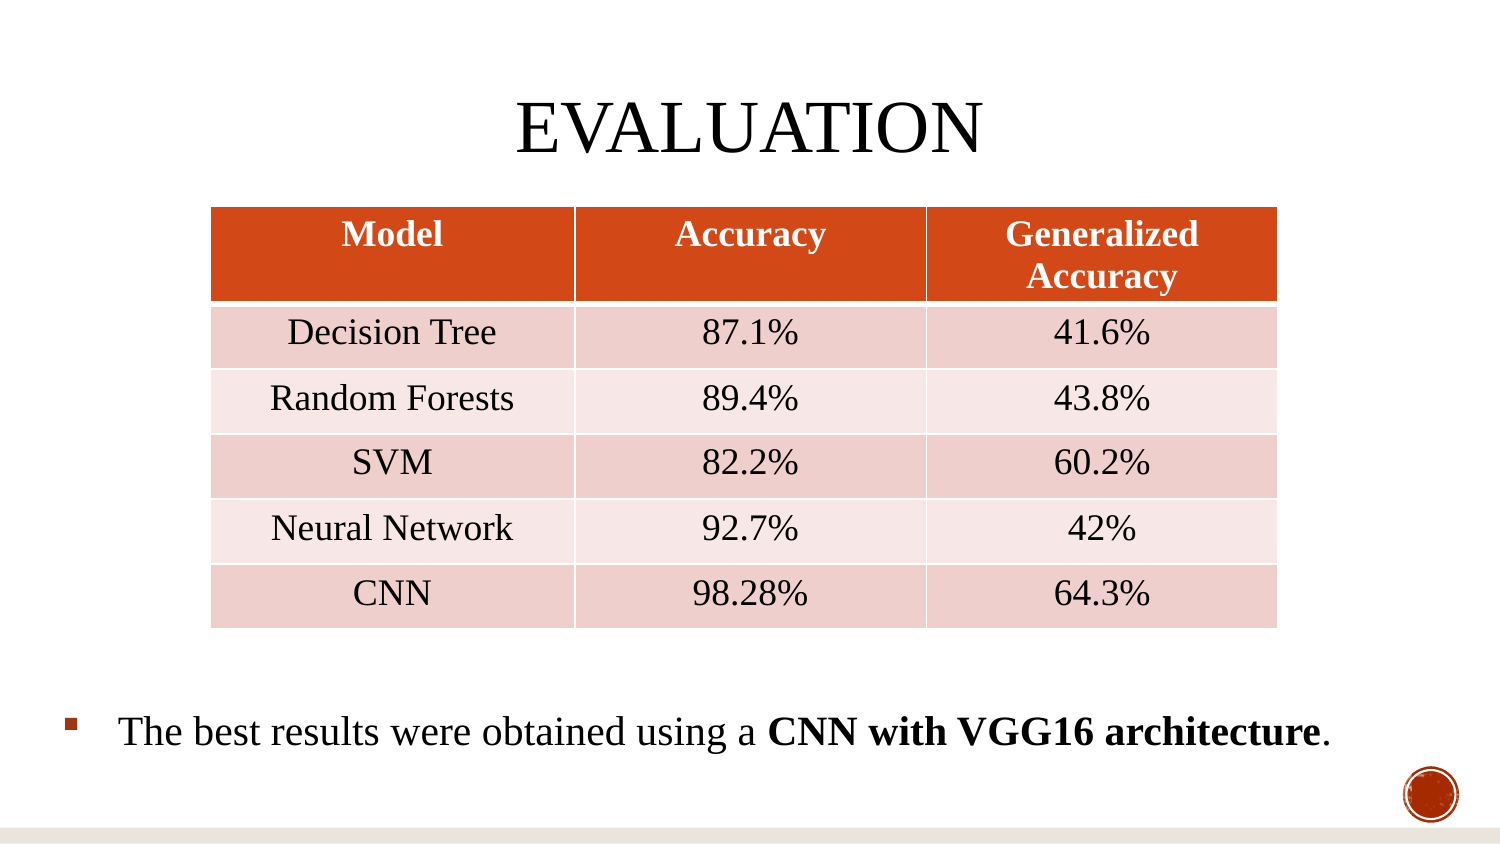

# EVALUATION

The best results were obtained using a CNN with VGG16 architecture.
| Model | Accuracy | Generalized Accuracy |
| --- | --- | --- |
| Decision Tree | 87.1% | 41.6% |
| Random Forests | 89.4% | 43.8% |
| SVM | 82.2% | 60.2% |
| Neural Network | 92.7% | 42% |
| CNN | 98.28% | 64.3% |